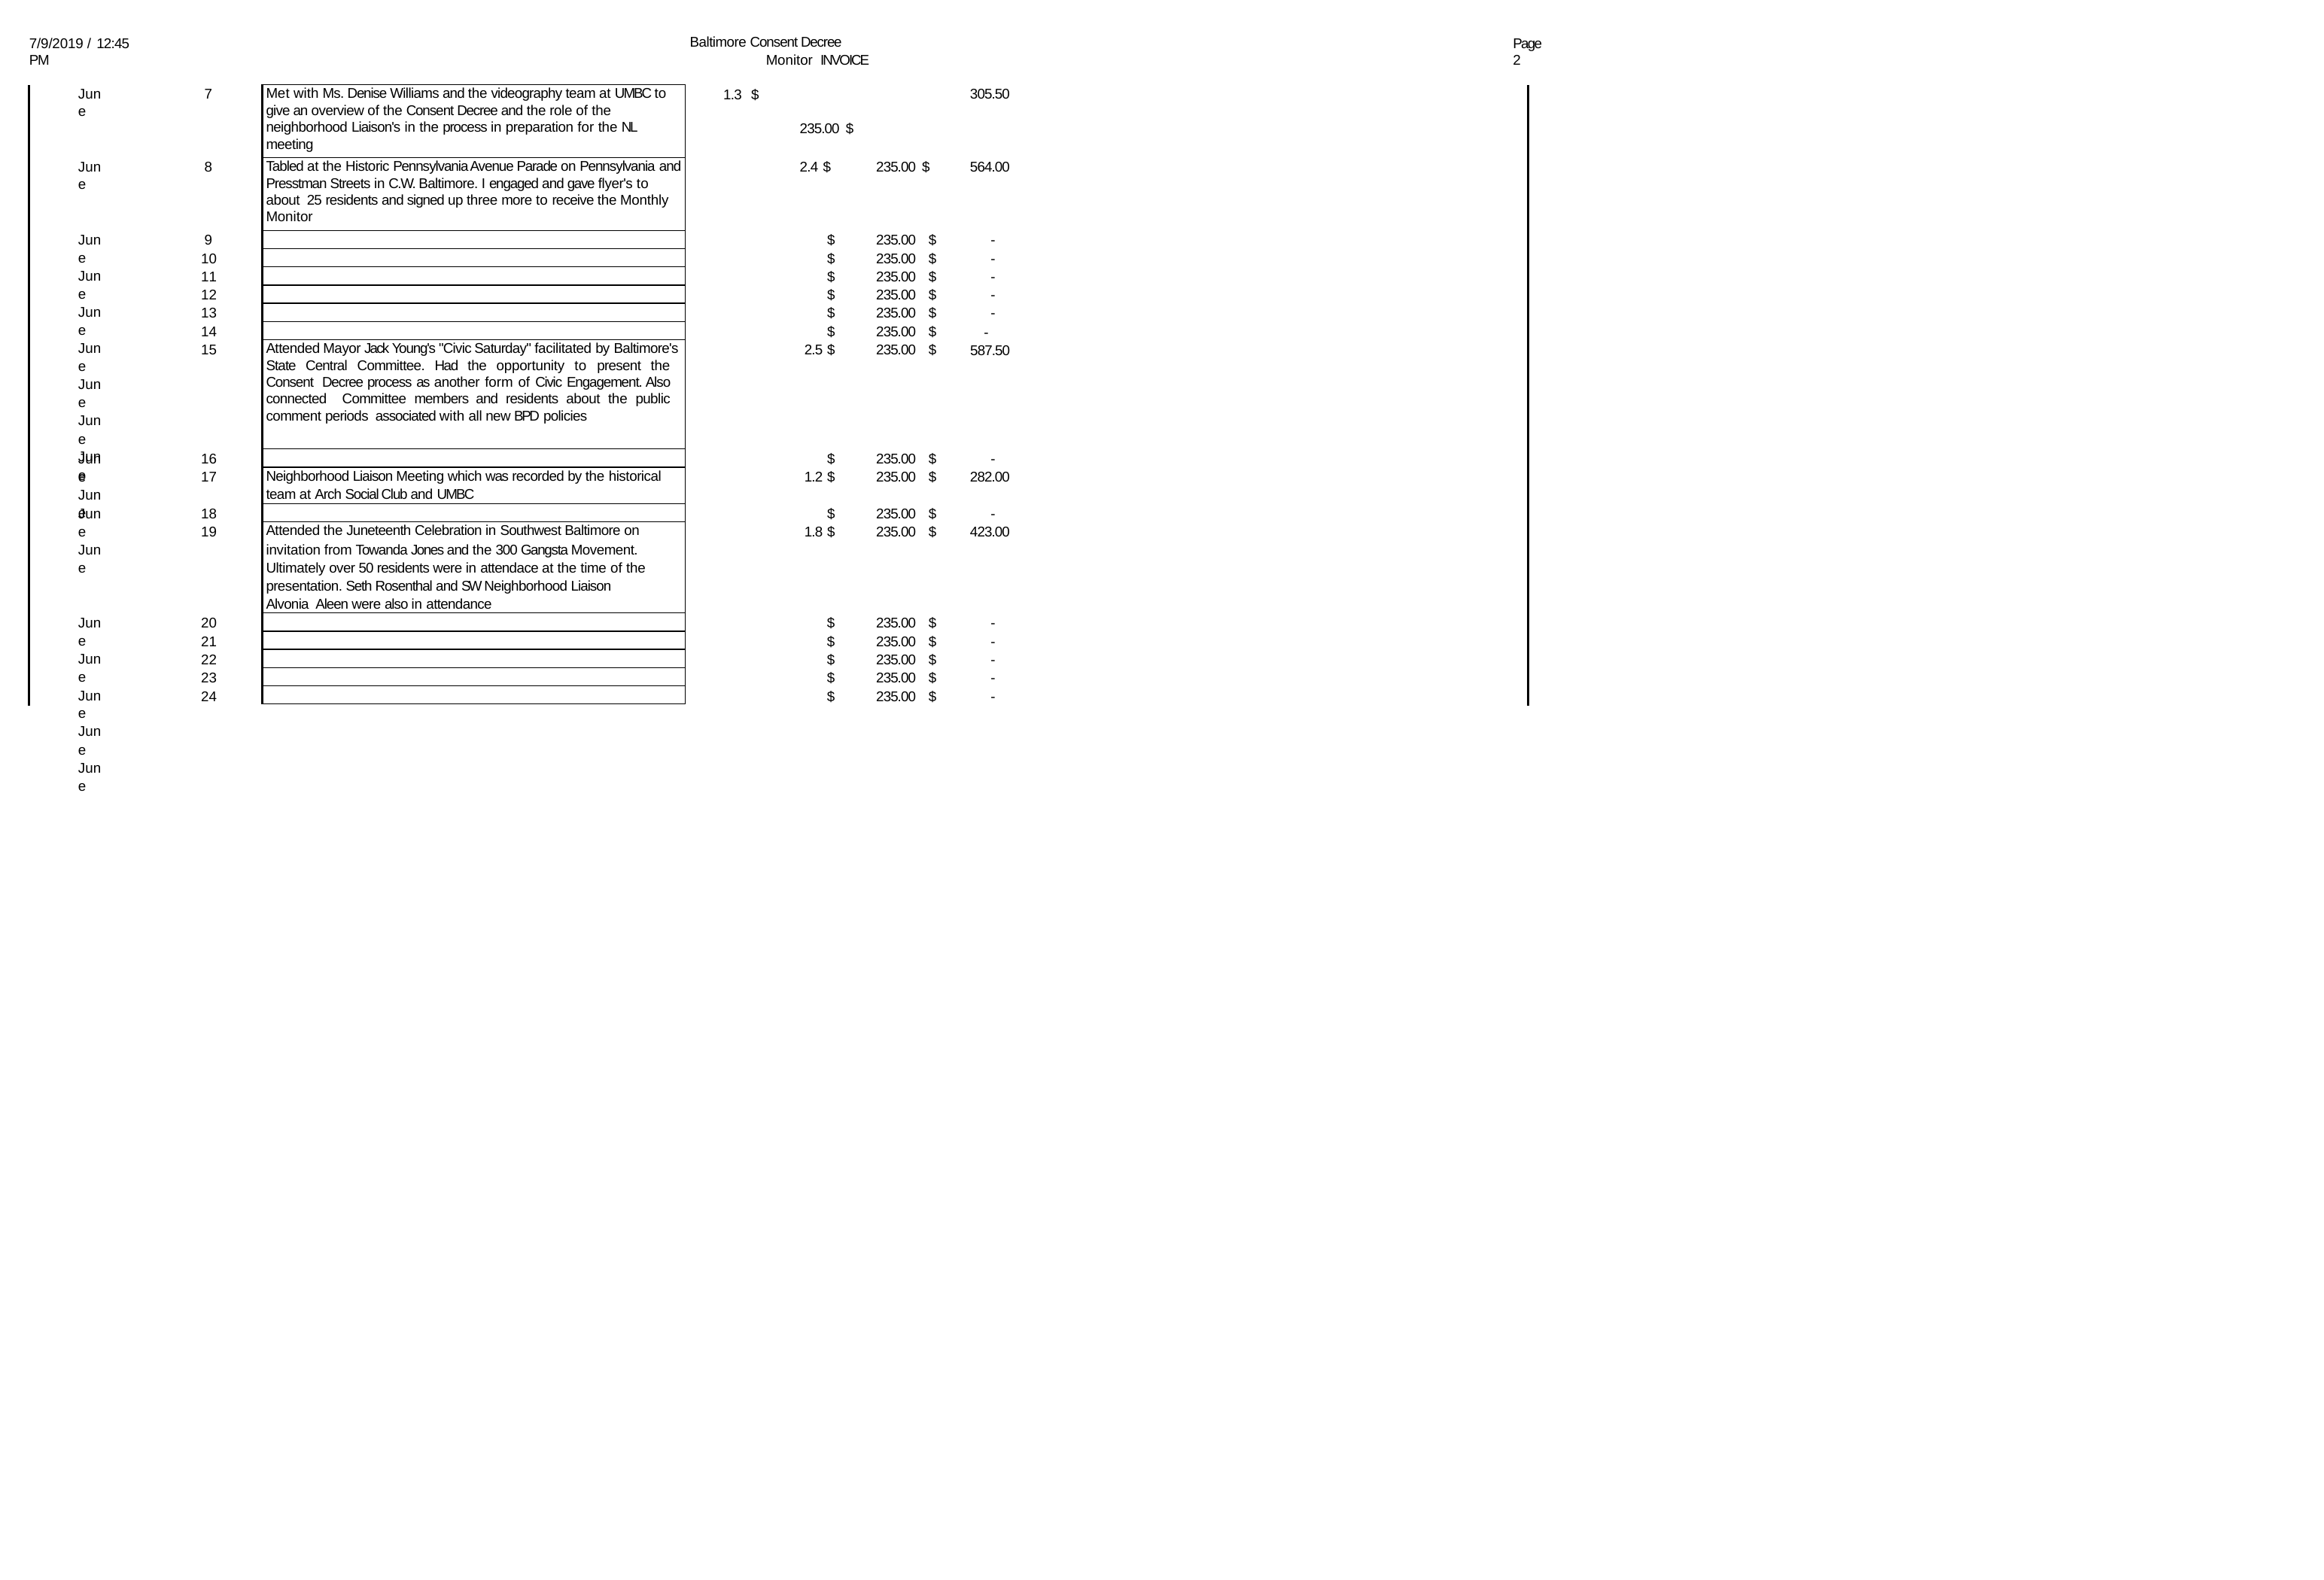

Baltimore Consent Decree Monitor  INVOICE

1.3  $	235.00 $
Page 2
7/9/2019 / 12:45 PM
June
7
305.50
| Met with Ms. Denise Williams and the videography team at UMBC to give an overview of the Consent Decree and the role of the neighborhood Liaison's in the process in preparation for the NL meeting |
| --- |
| Tabled at the Historic Pennsylvania Avenue Parade on Pennsylvania and Presstman Streets in C.W. Baltimore. I engaged and gave flyer's to about 25 residents and signed up three more to receive the Monthly Monitor |
|  |
|  |
|  |
|  |
|  |
|  |
| Attended Mayor Jack Young's "Civic Saturday" facilitated by Baltimore's State Central Committee. Had the opportunity to present the Consent Decree process as another form of Civic Engagement. Also connected Committee members and residents about the public comment periods associated with all new BPD policies |
|  |
| Neighborhood Liaison Meeting which was recorded by the historical team at Arch Social Club and UMBC |
|  |
| Attended the Juneteenth Celebration in Southwest Baltimore on invitation from Towanda Jones and the 300 Gangsta Movement. Ultimately over 50 residents were in attendace at the time of the presentation. Seth Rosenthal and SW Neighborhood Liaison Alvonia Aleen were also in attendance |
|  |
|  |
|  |
|  |
|  |

June
8
2.4 $
235.00 $
564.00
June  June  June  June  June  June  June
9
10
11
12
13
14
15
$
$
$
$
$
$
2.5 $
235.00   $
235.00   $
235.00   $
235.00   $
235.00   $
235.00   $
235.00   $
-
-
-
-
-
-     587.50
June  June
16
17
$
1.2 $
235.00   $
235.00   $
-  282.00
June  June
18
19
$
1.8 $
235.00   $
235.00   $
-  423.00
June  June  June  June  June
20
21
22
23
24
$
$
$
$
$
235.00   $
235.00   $
235.00   $
235.00   $
235.00   $
-
-
-
-
-